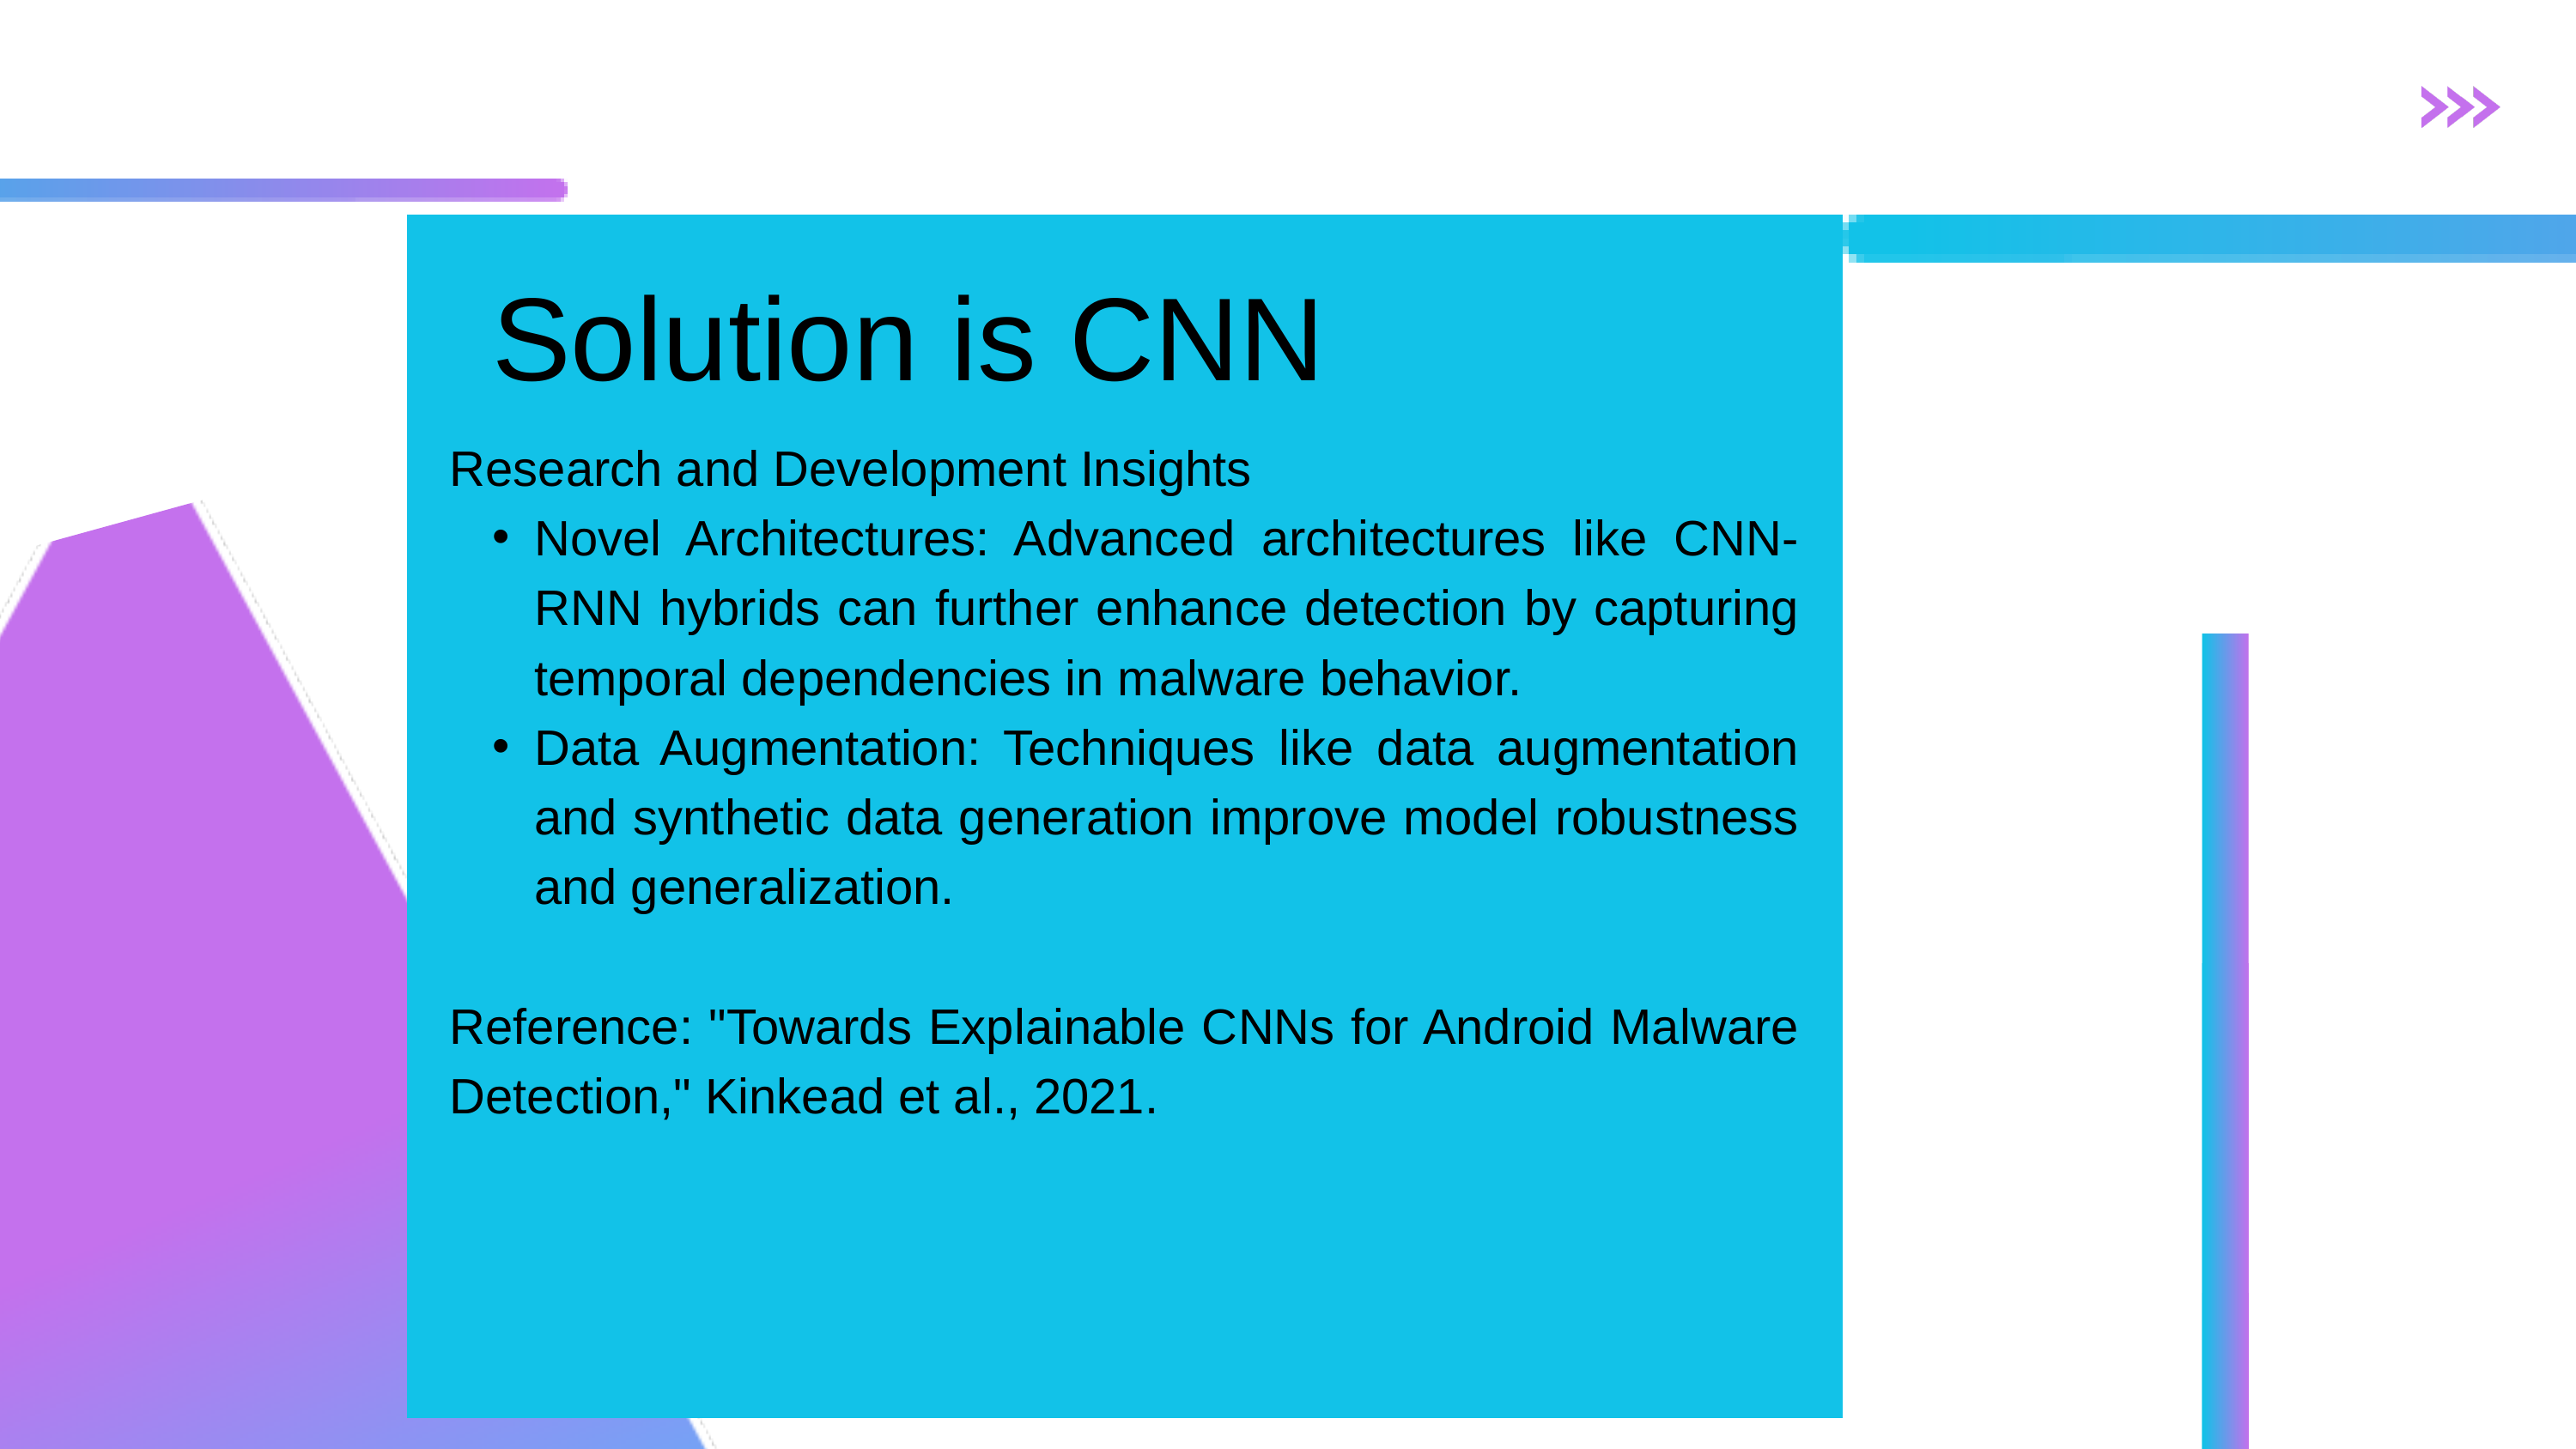

Solution is CNN
Research and Development Insights
Novel Architectures: Advanced architectures like CNN-RNN hybrids can further enhance detection by capturing temporal dependencies in malware behavior.
Data Augmentation: Techniques like data augmentation and synthetic data generation improve model robustness and generalization.

Reference: "Towards Explainable CNNs for Android Malware Detection," Kinkead et al., 2021.